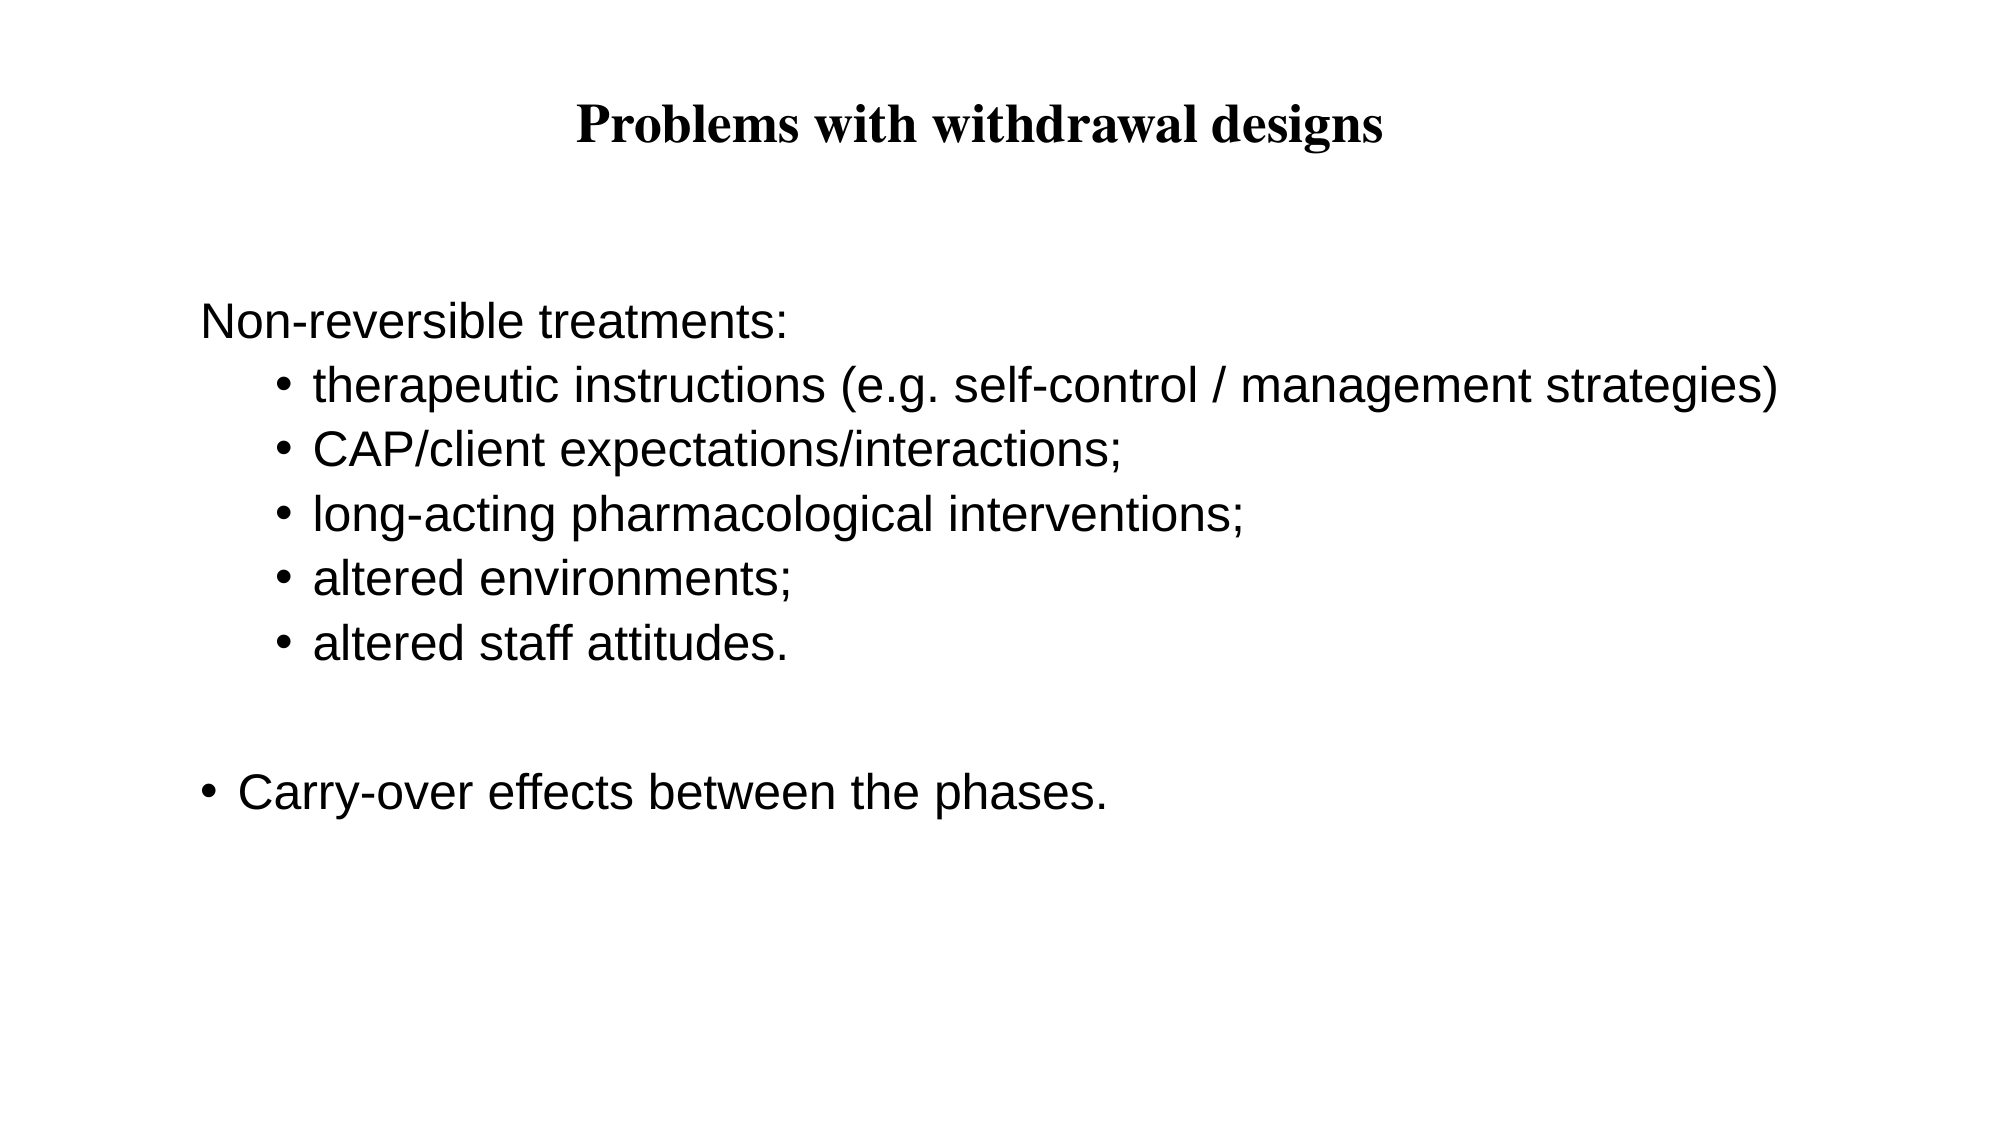

# Problems with withdrawal designs
Non-reversible treatments:
therapeutic instructions (e.g. self-control / management strategies)
CAP/client expectations/interactions;
long-acting pharmacological interventions;
altered environments;
altered staff attitudes.

Carry-over effects between the phases.